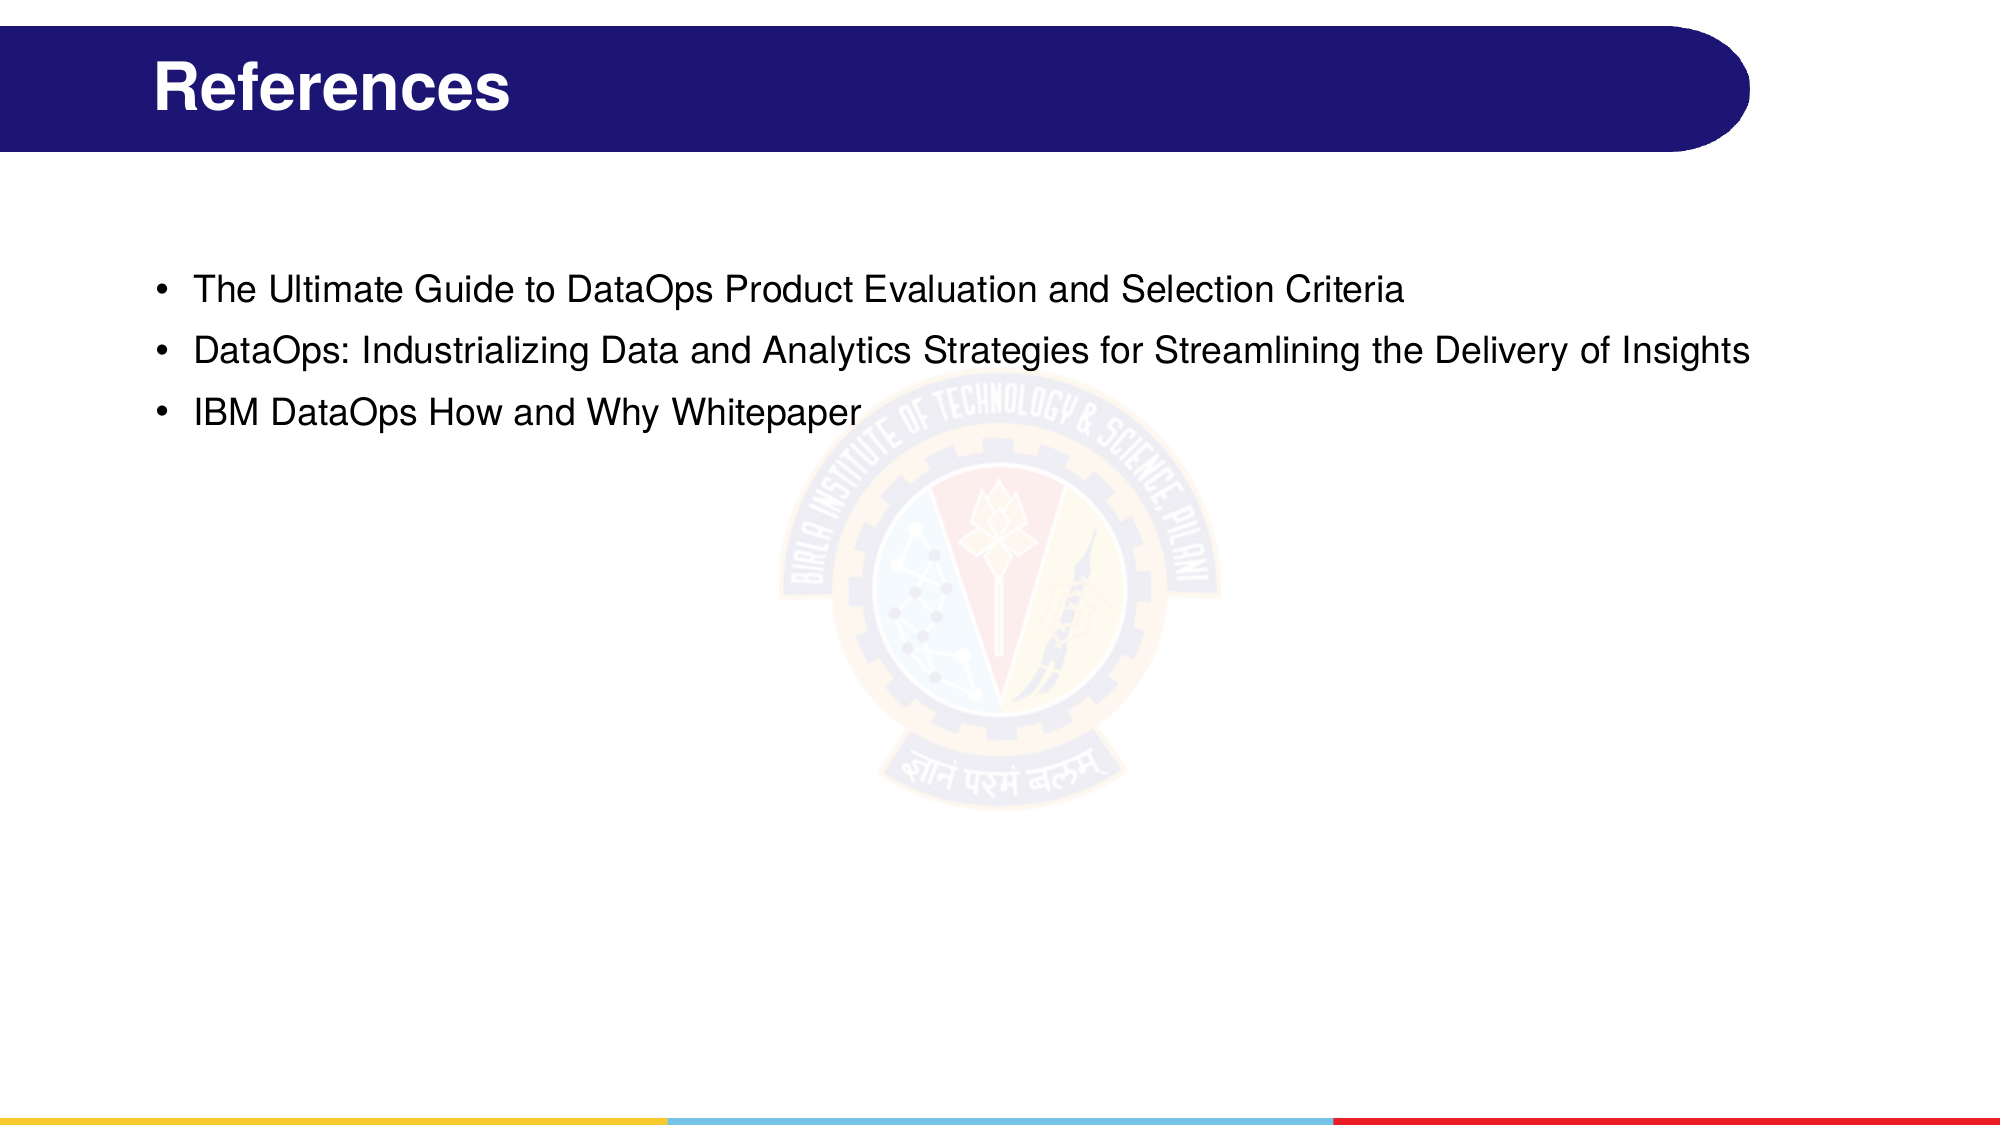

# References

The Ultimate Guide to DataOps Product Evaluation and Selection Criteria
DataOps: Industrializing Data and Analytics Strategies for Streamlining the Delivery of Insights
IBM DataOps How and Why Whitepaper